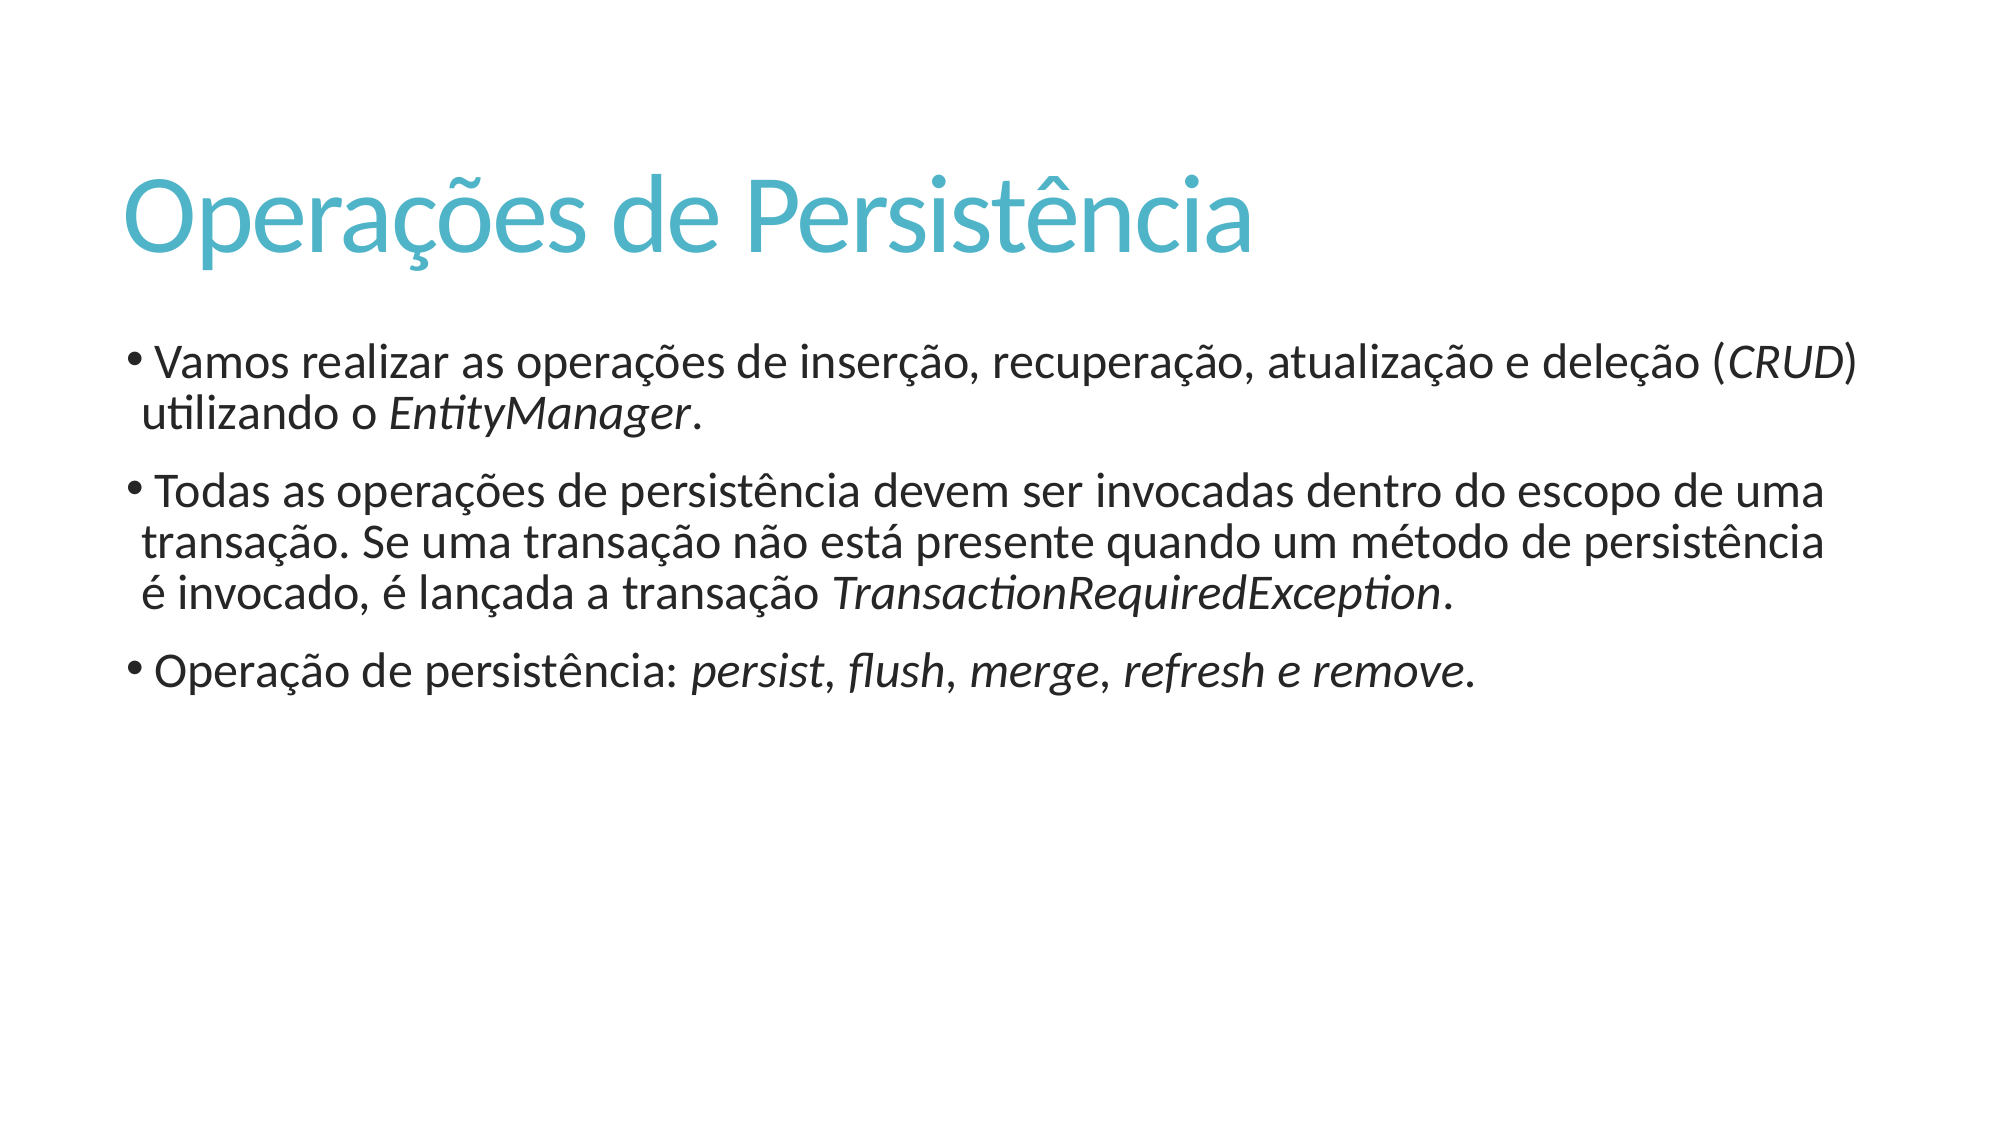

# Operações de Persistência
 Vamos realizar as operações de inserção, recuperação, atualização e deleção (CRUD) utilizando o EntityManager.
 Todas as operações de persistência devem ser invocadas dentro do escopo de uma transação. Se uma transação não está presente quando um método de persistência é invocado, é lançada a transação TransactionRequiredException.
 Operação de persistência: persist, flush, merge, refresh e remove.